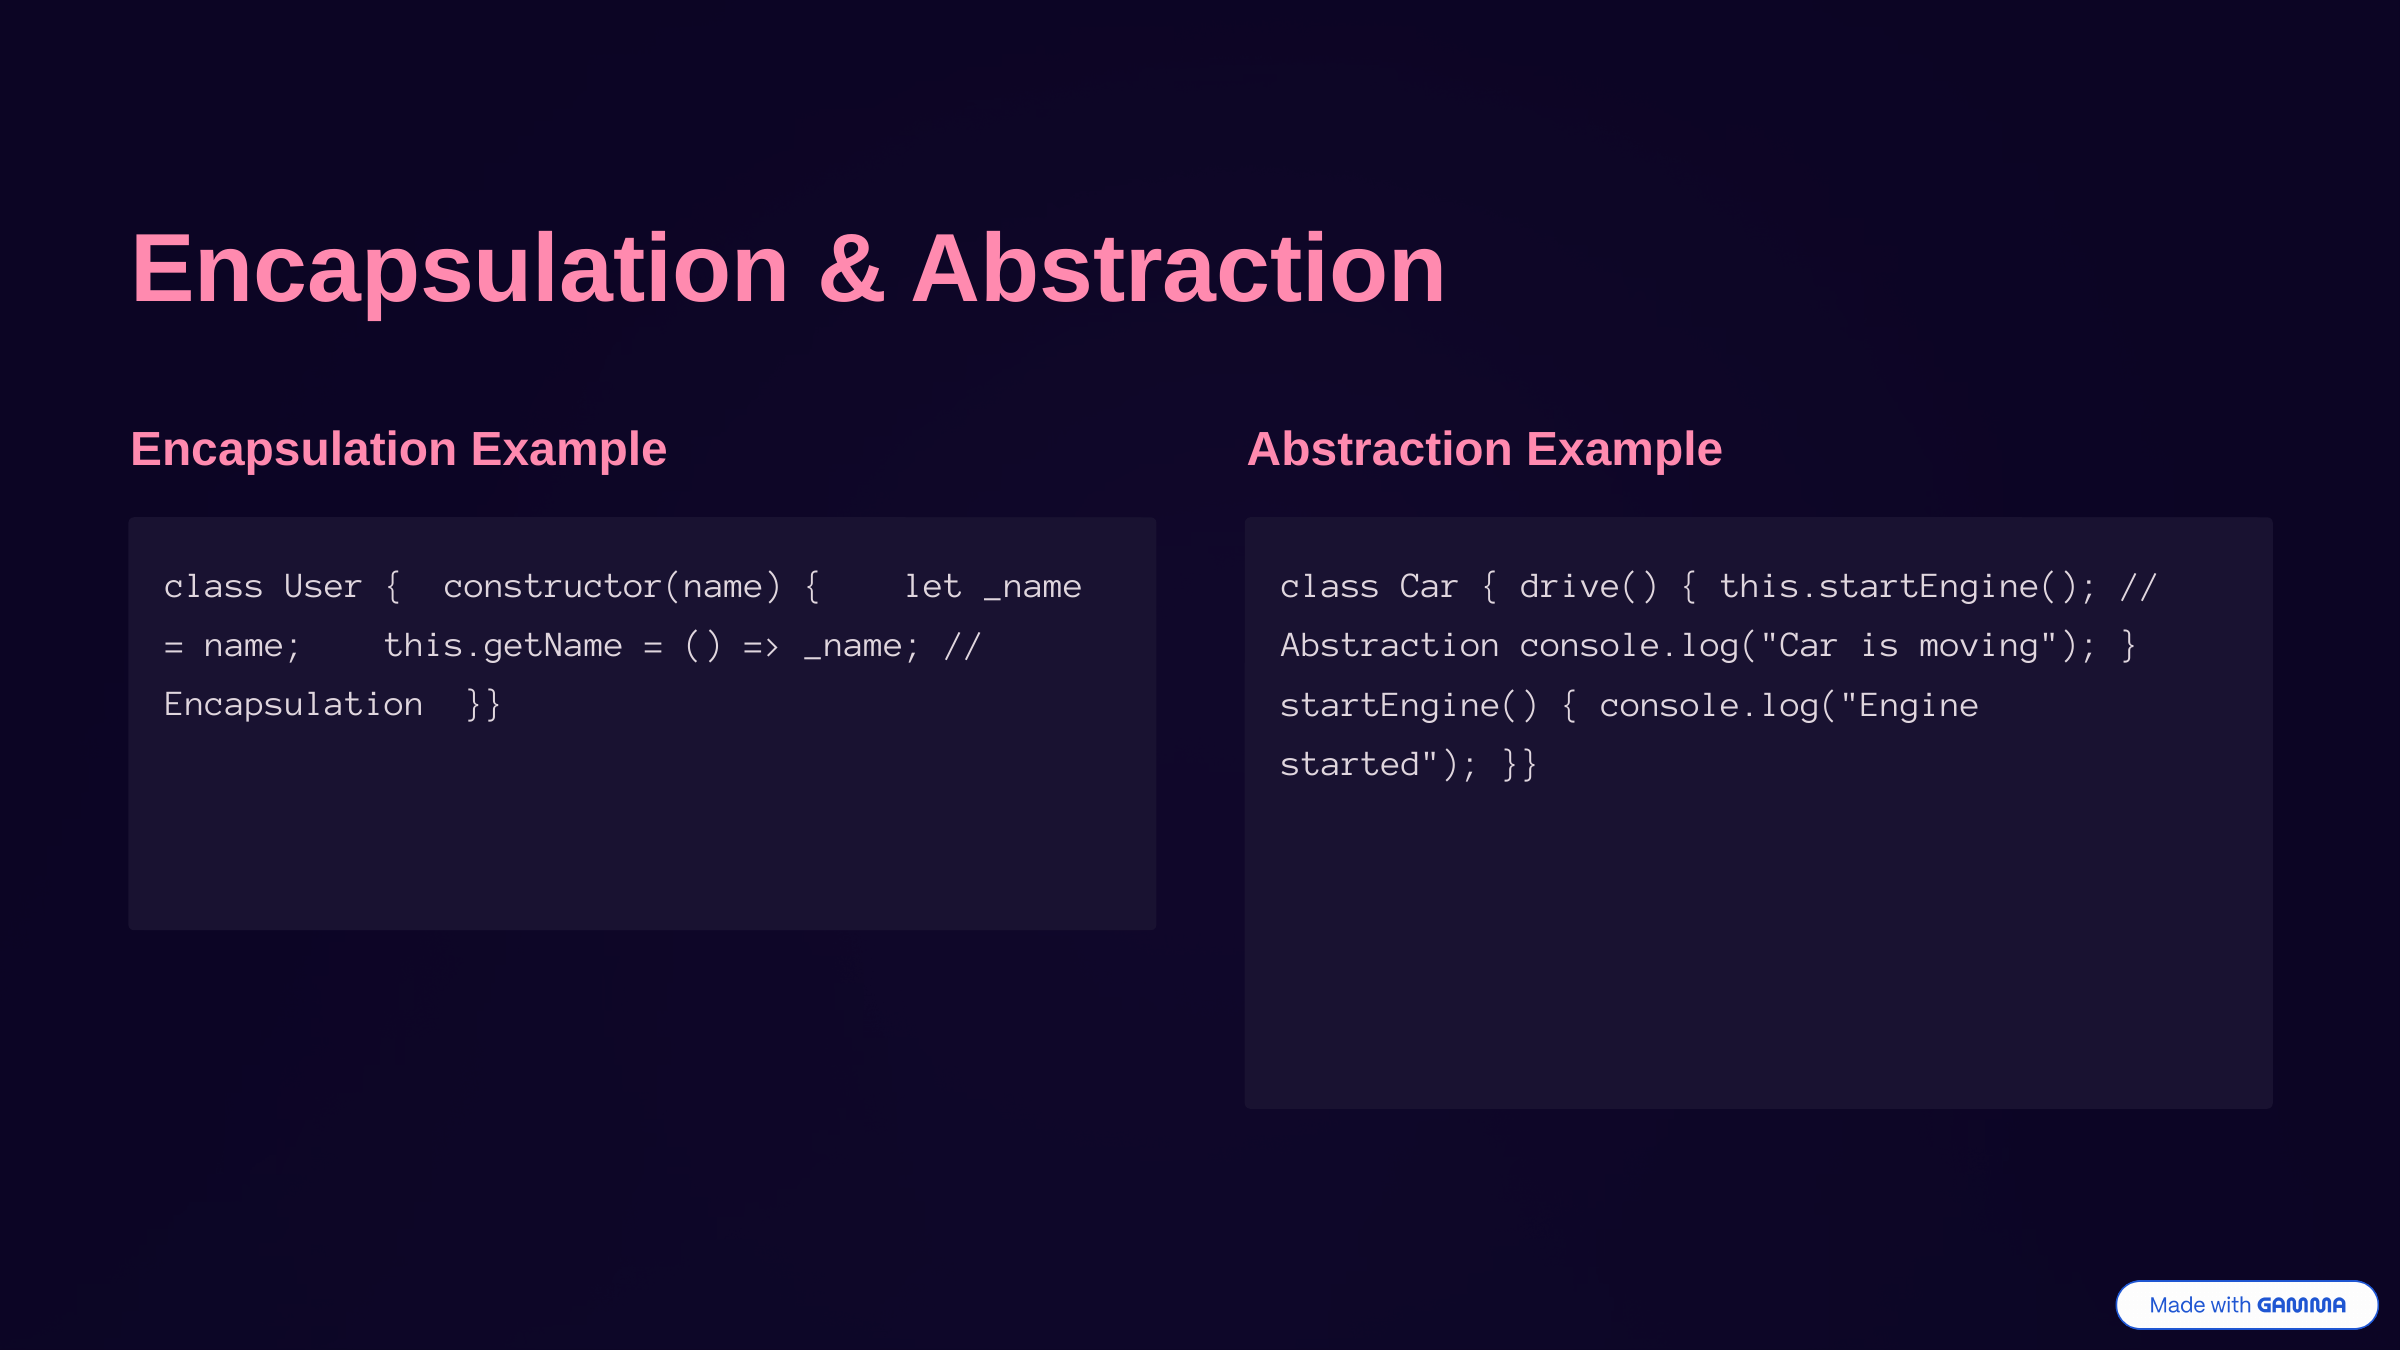

Encapsulation & Abstraction
Encapsulation Example
Abstraction Example

class User {  constructor(name) {    let _name = name;    this.getName = () => _name; // Encapsulation  }}
class Car { drive() { this.startEngine(); // Abstraction console.log("Car is moving"); } startEngine() { console.log("Engine started"); }}